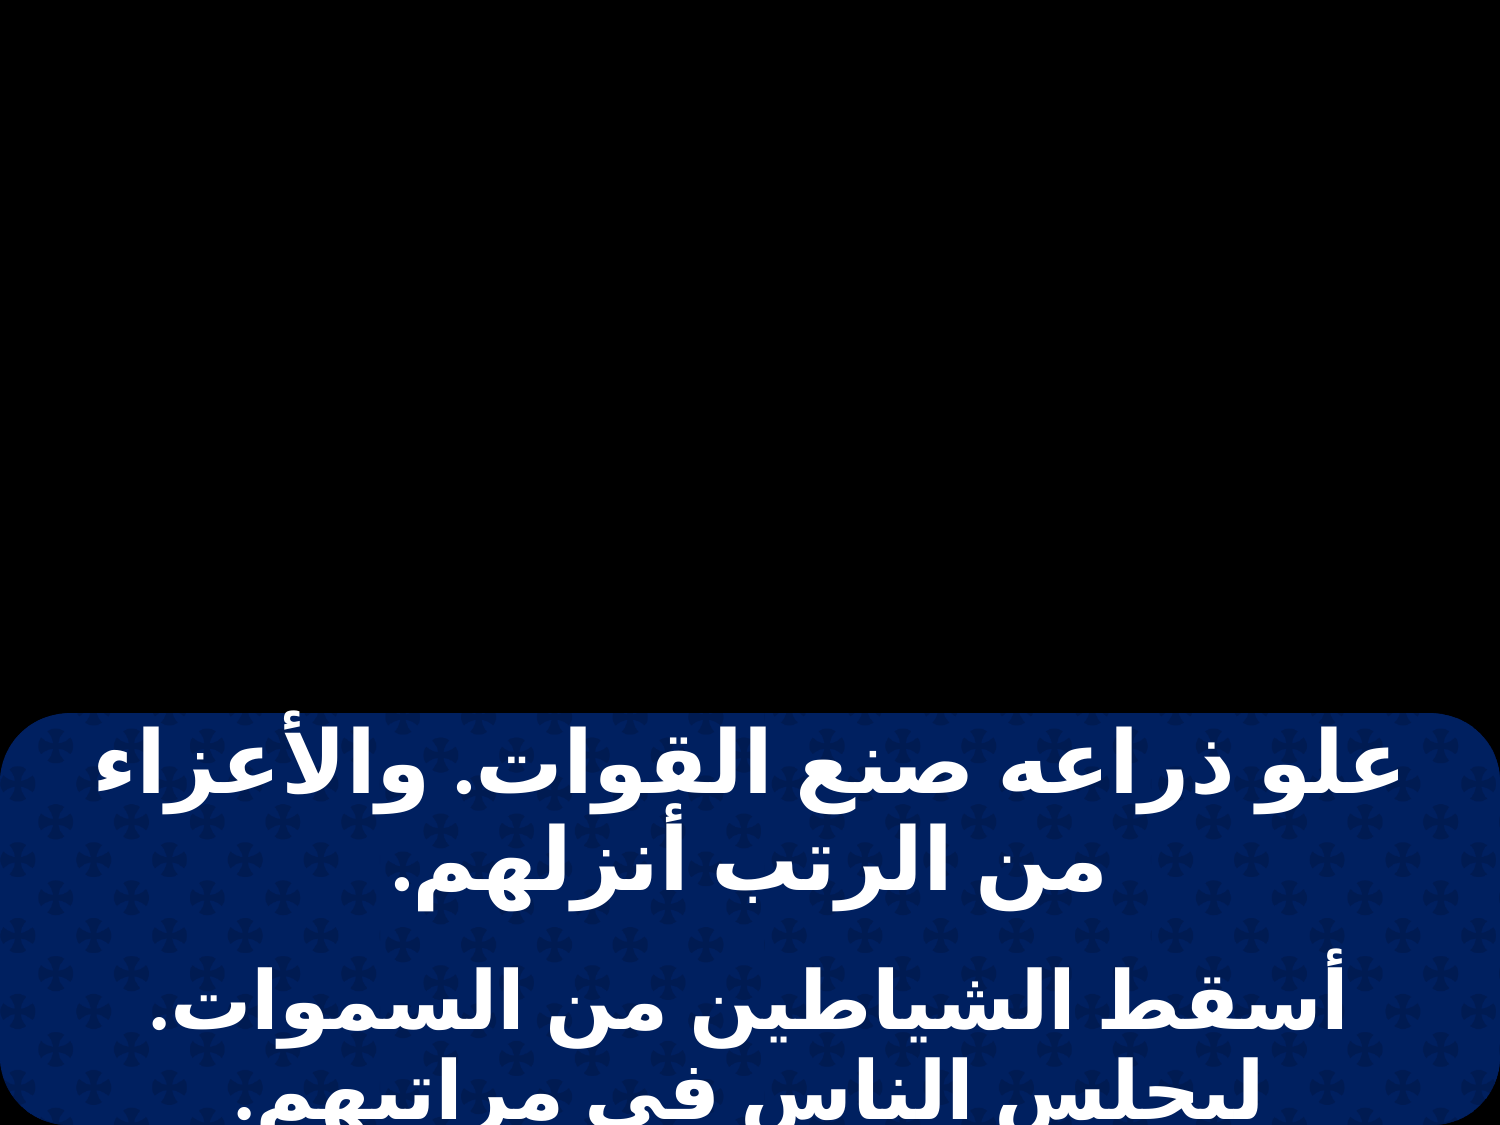

| علو ذراعه صنع القوات. والأعزاء من الرتب أنزلهم. |
| --- |
|  |
| أسقط الشياطين من السموات. ليجلس الناس في مراتبهم. |